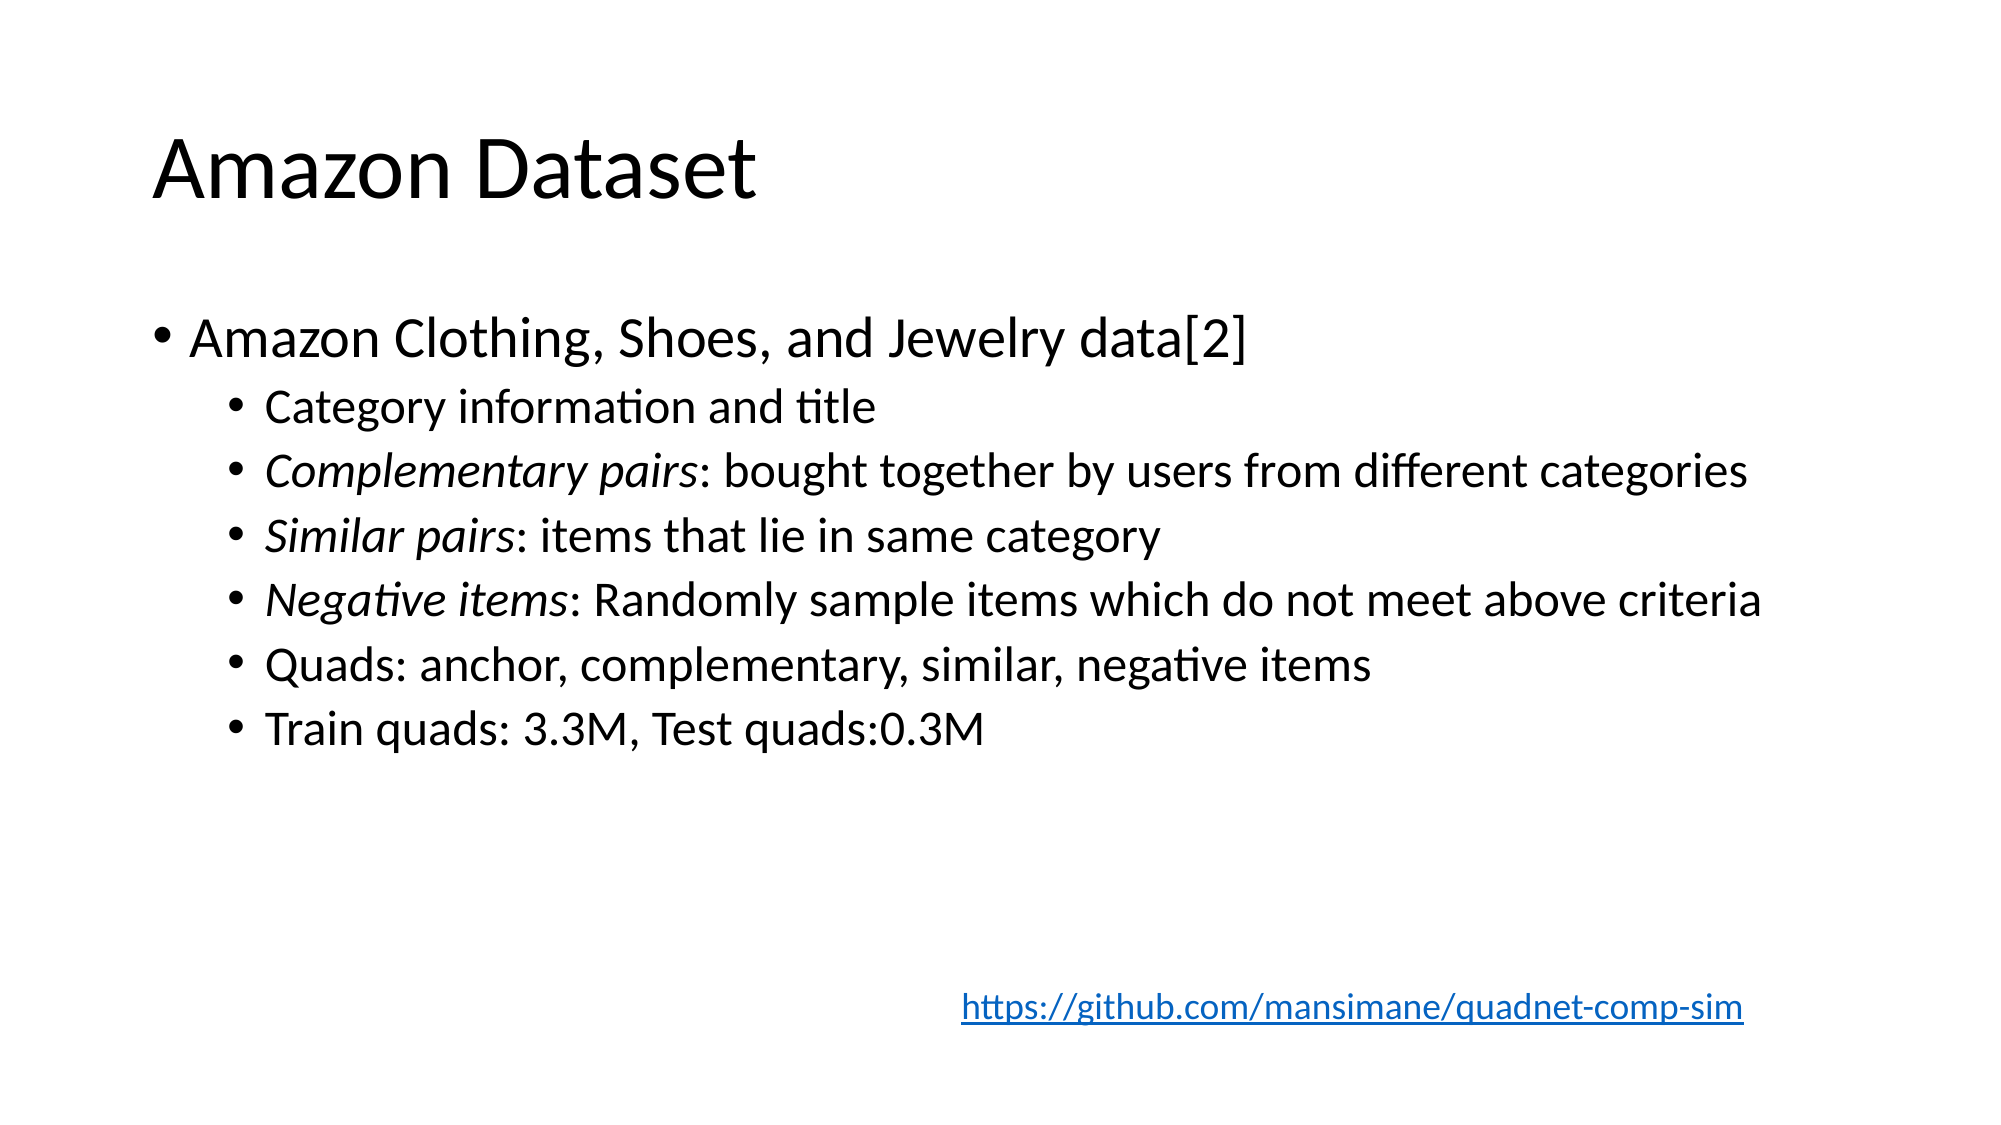

# Amazon Dataset
Amazon Clothing, Shoes, and Jewelry data[2]
Category information and title
Complementary pairs: bought together by users from different categories
Similar pairs: items that lie in same category
Negative items: Randomly sample items which do not meet above criteria
Quads: anchor, complementary, similar, negative items
Train quads: 3.3M, Test quads:0.3M

https://github.com/mansimane/quadnet-comp-sim